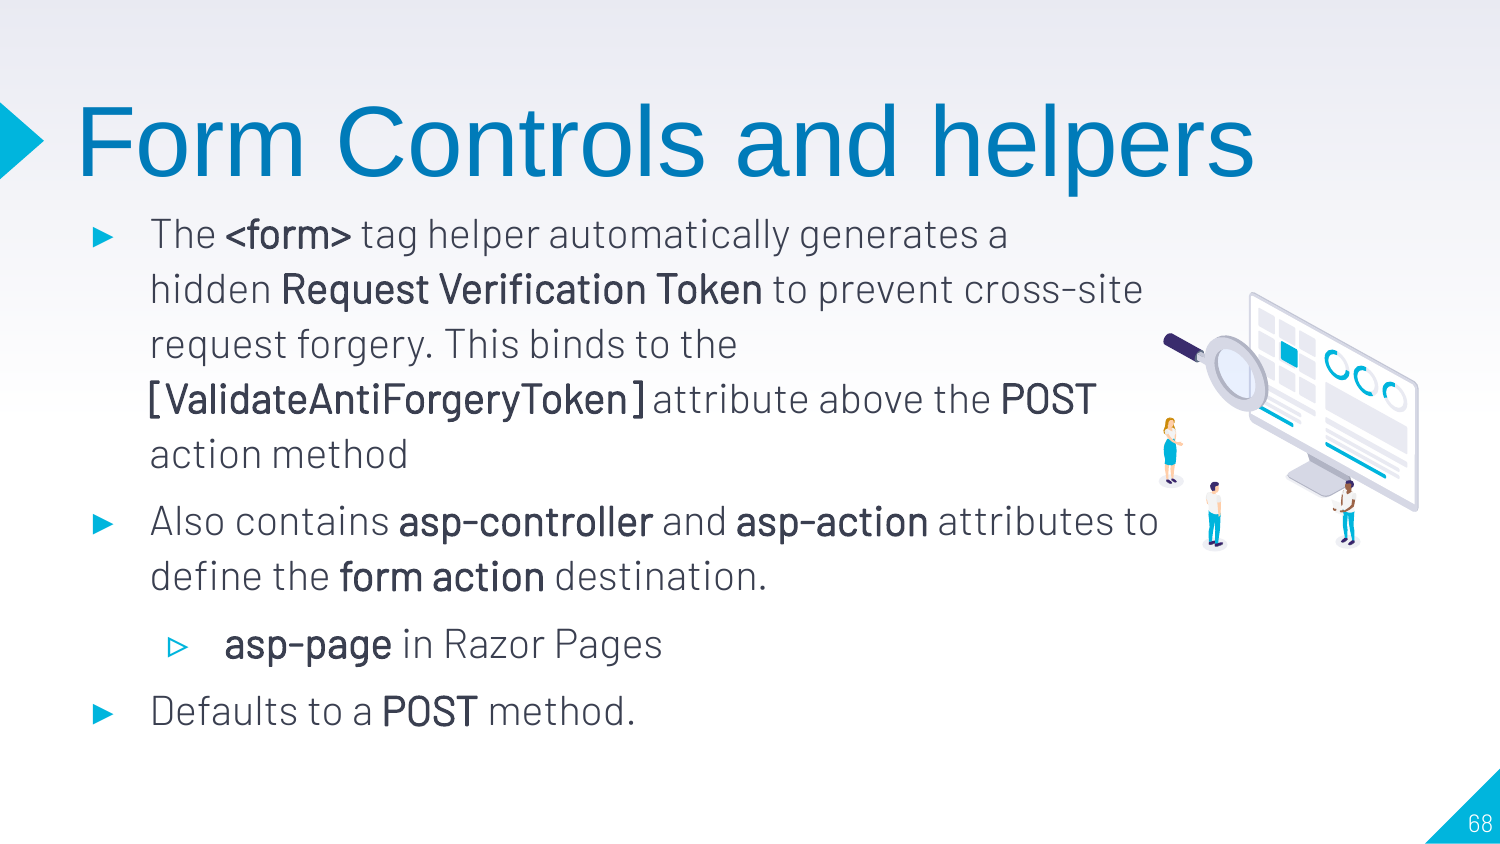

# Form Controls and helpers
The <form> tag helper automatically generates a hidden Request Verification Token to prevent cross-site request forgery. This binds to the [ValidateAntiForgeryToken] attribute above the POST action method
Also contains asp-controller and asp-action attributes to define the form action destination.
asp-page in Razor Pages
Defaults to a POST method.

68